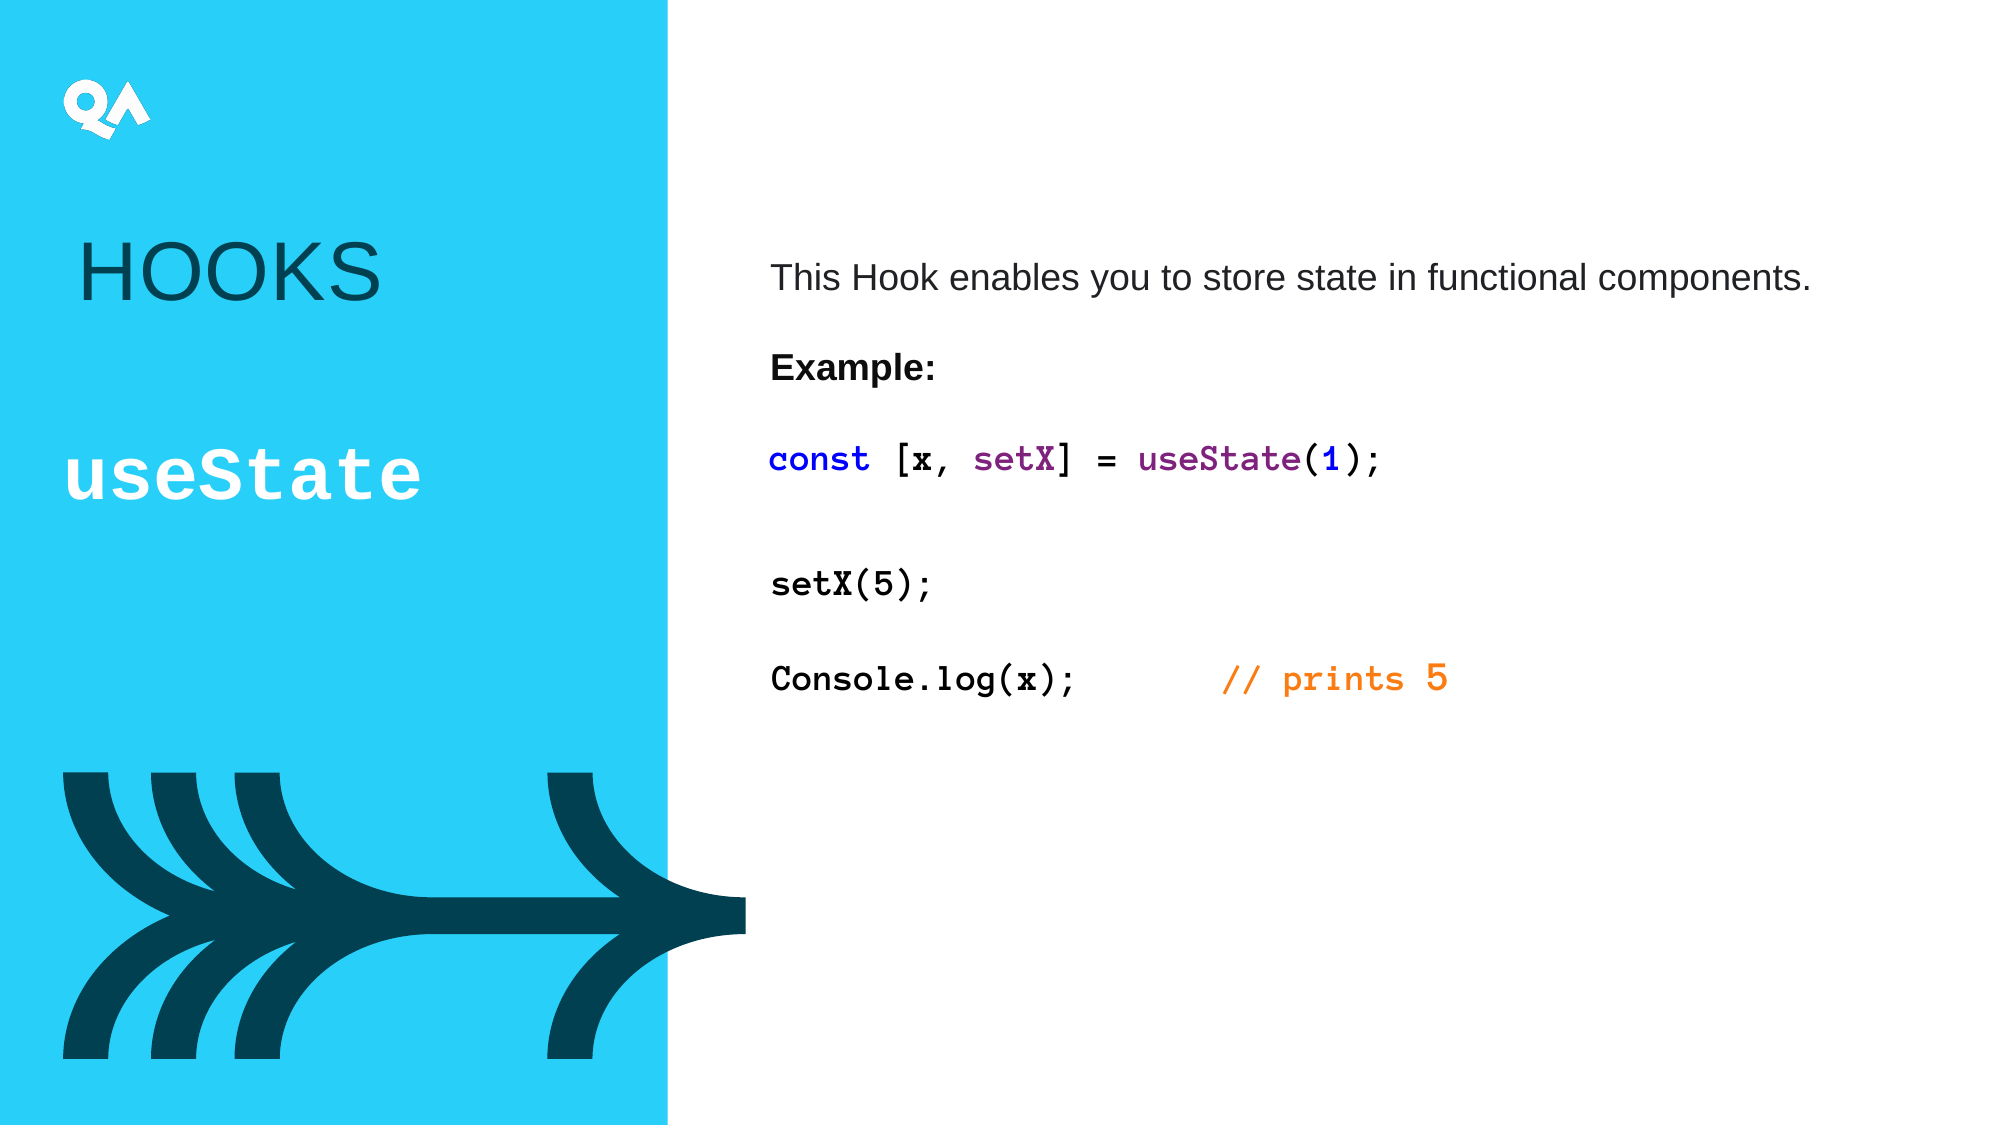

Hooks
This Hook enables you to store state in functional components.

Example:
const [x, setX] = useState(1);
useState
setX(5);

Console.log(x);	// prints 5